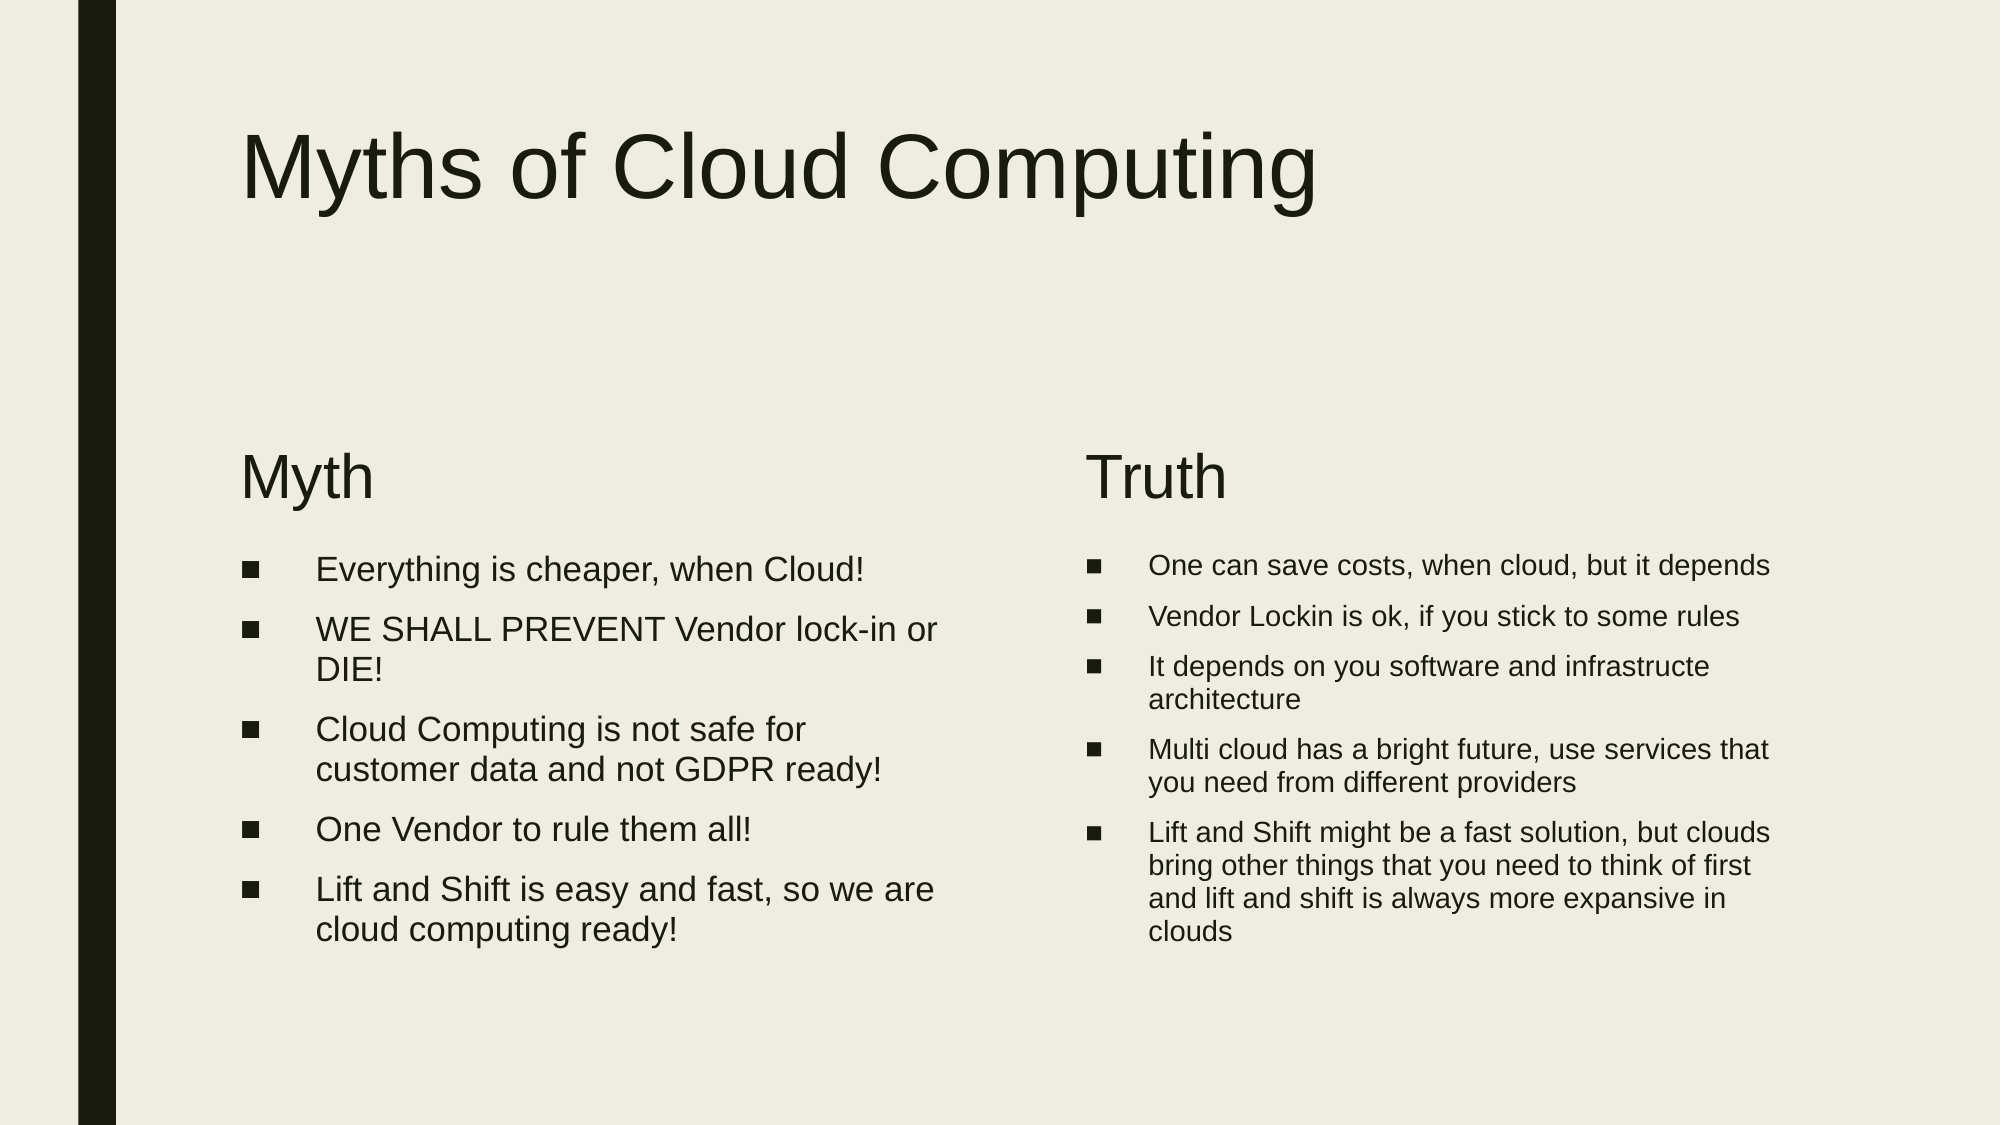

# Myths of Cloud Computing
Myth
Truth
Everything is cheaper, when Cloud!
WE SHALL PREVENT Vendor lock-in or DIE!
Cloud Computing is not safe for customer data and not GDPR ready!
One Vendor to rule them all!
Lift and Shift is easy and fast, so we are cloud computing ready!
One can save costs, when cloud, but it depends
Vendor Lockin is ok, if you stick to some rules
It depends on you software and infrastructe architecture
Multi cloud has a bright future, use services that you need from different providers
Lift and Shift might be a fast solution, but clouds bring other things that you need to think of first and lift and shift is always more expansive in clouds